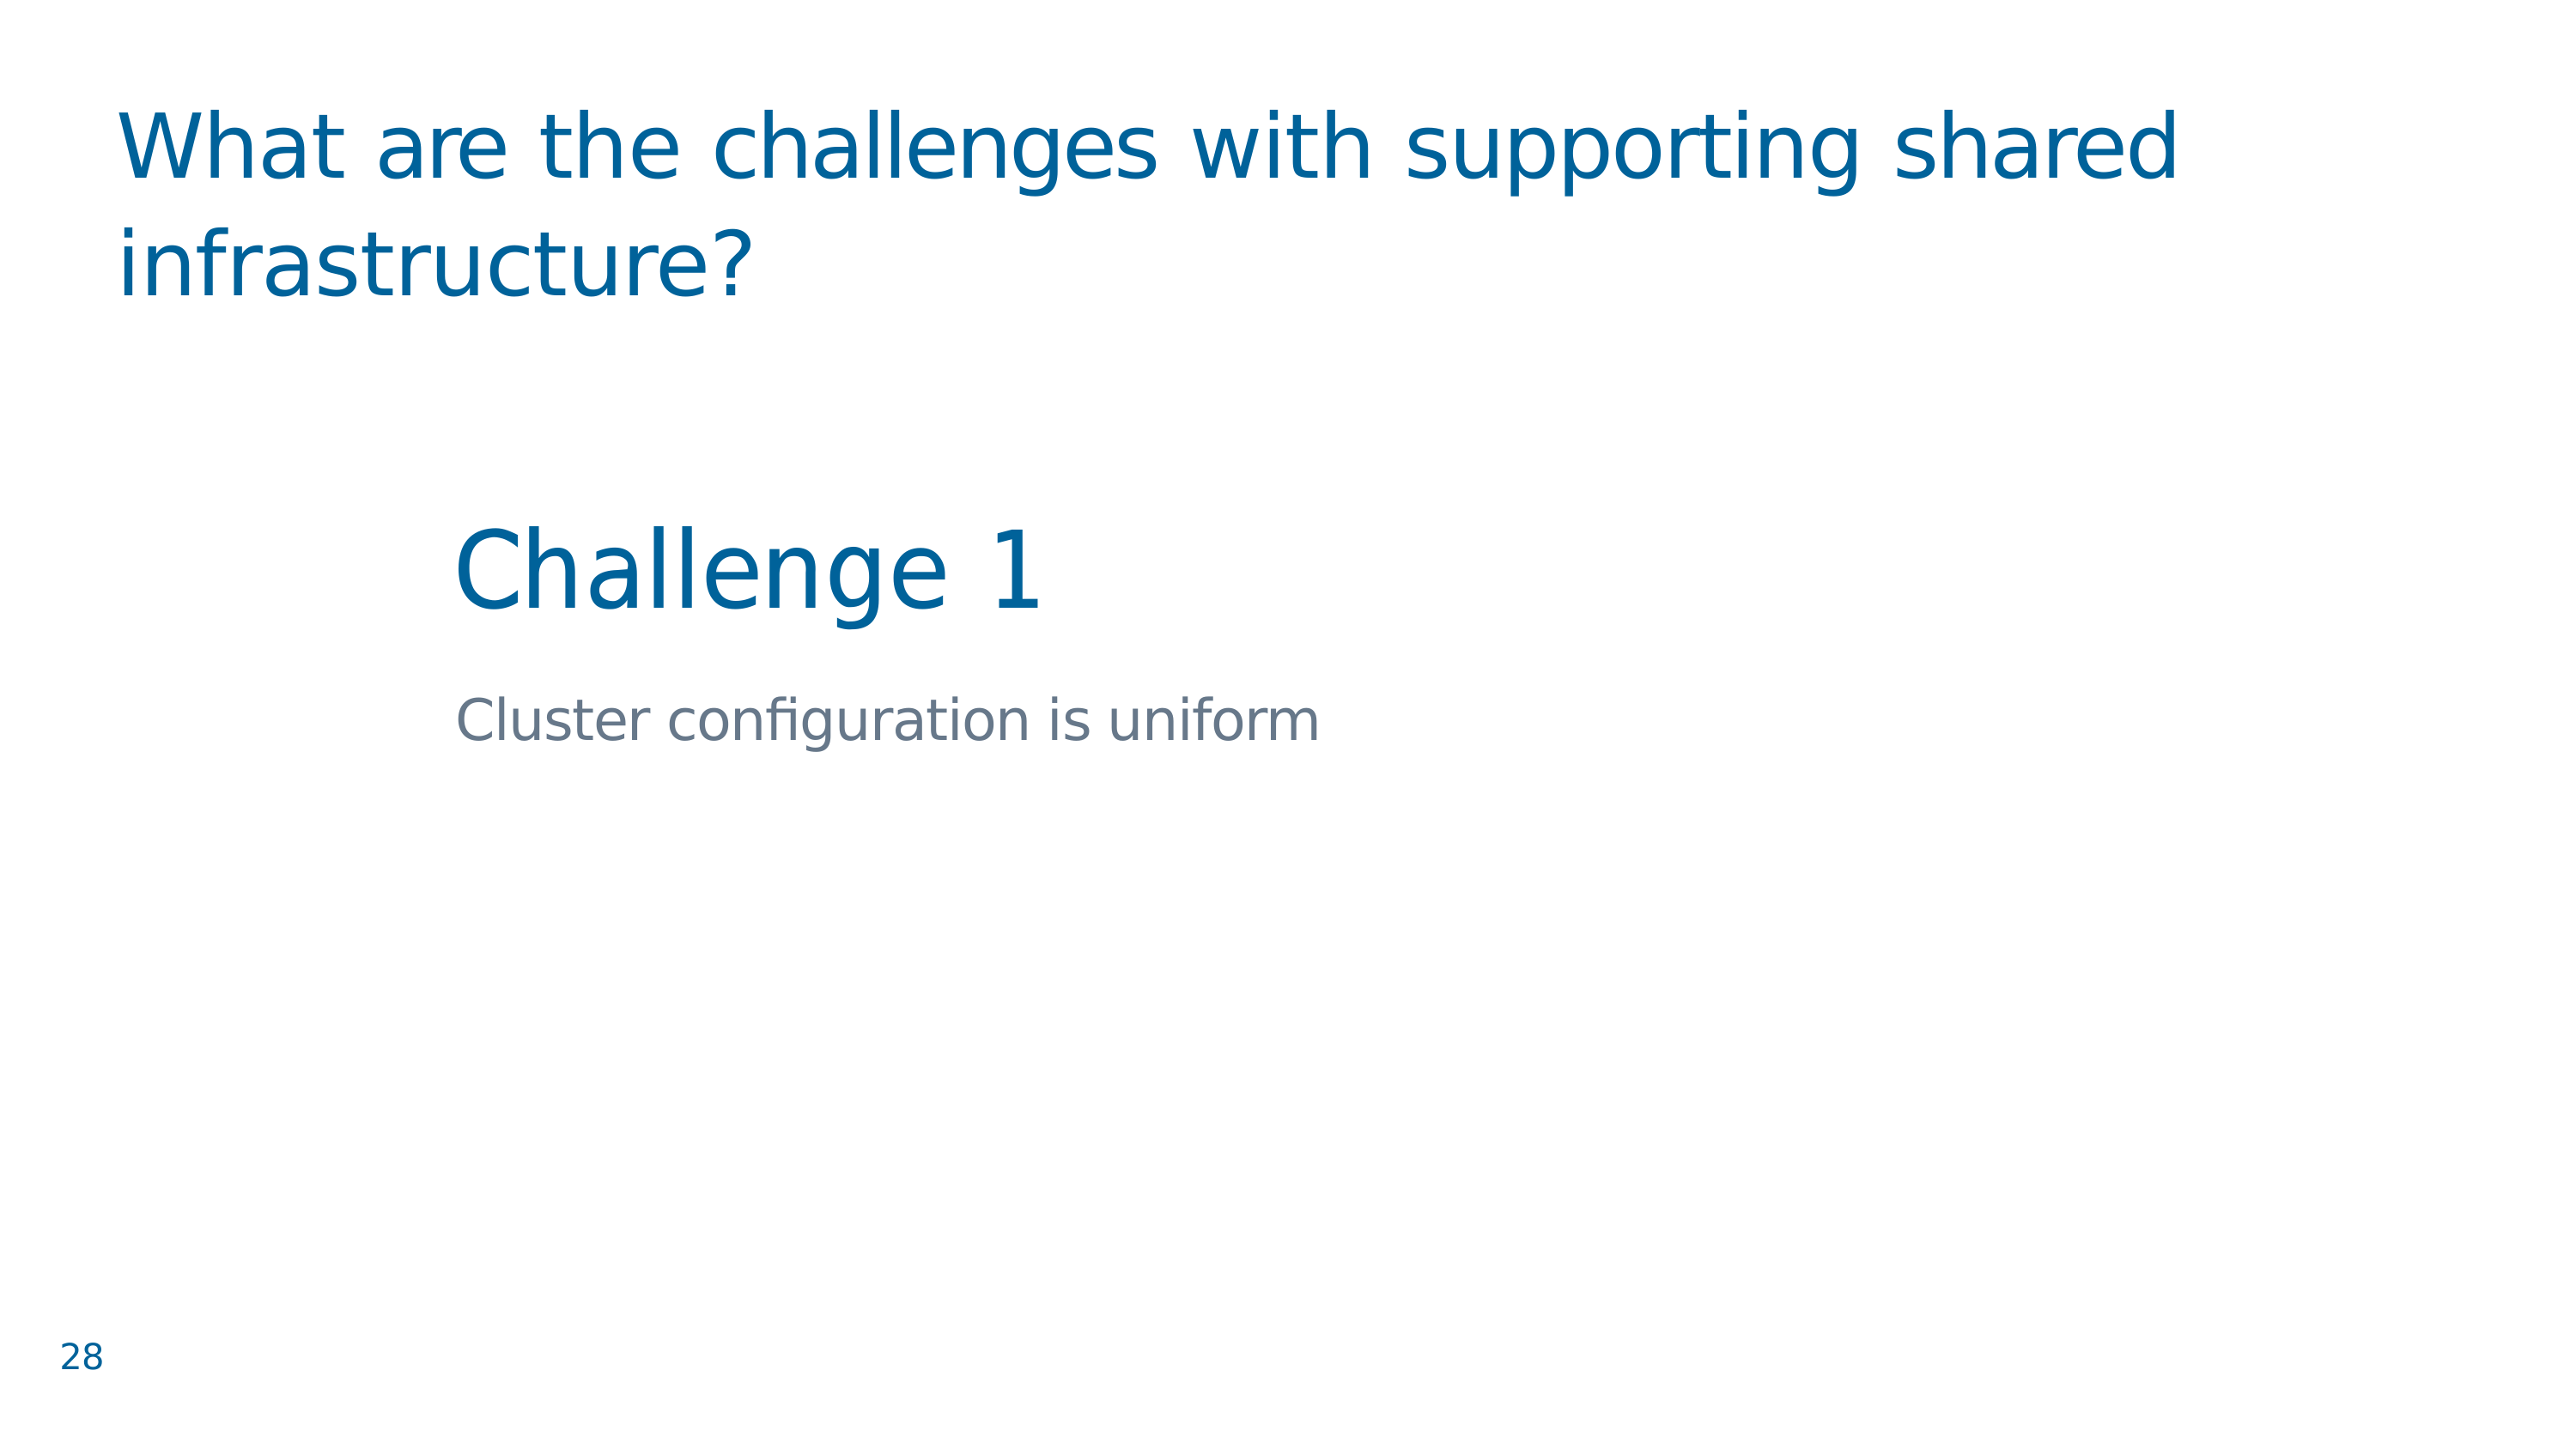

# What are the challenges with supporting shared infrastructure?
Challenge 1
Cluster configuration is uniform
28